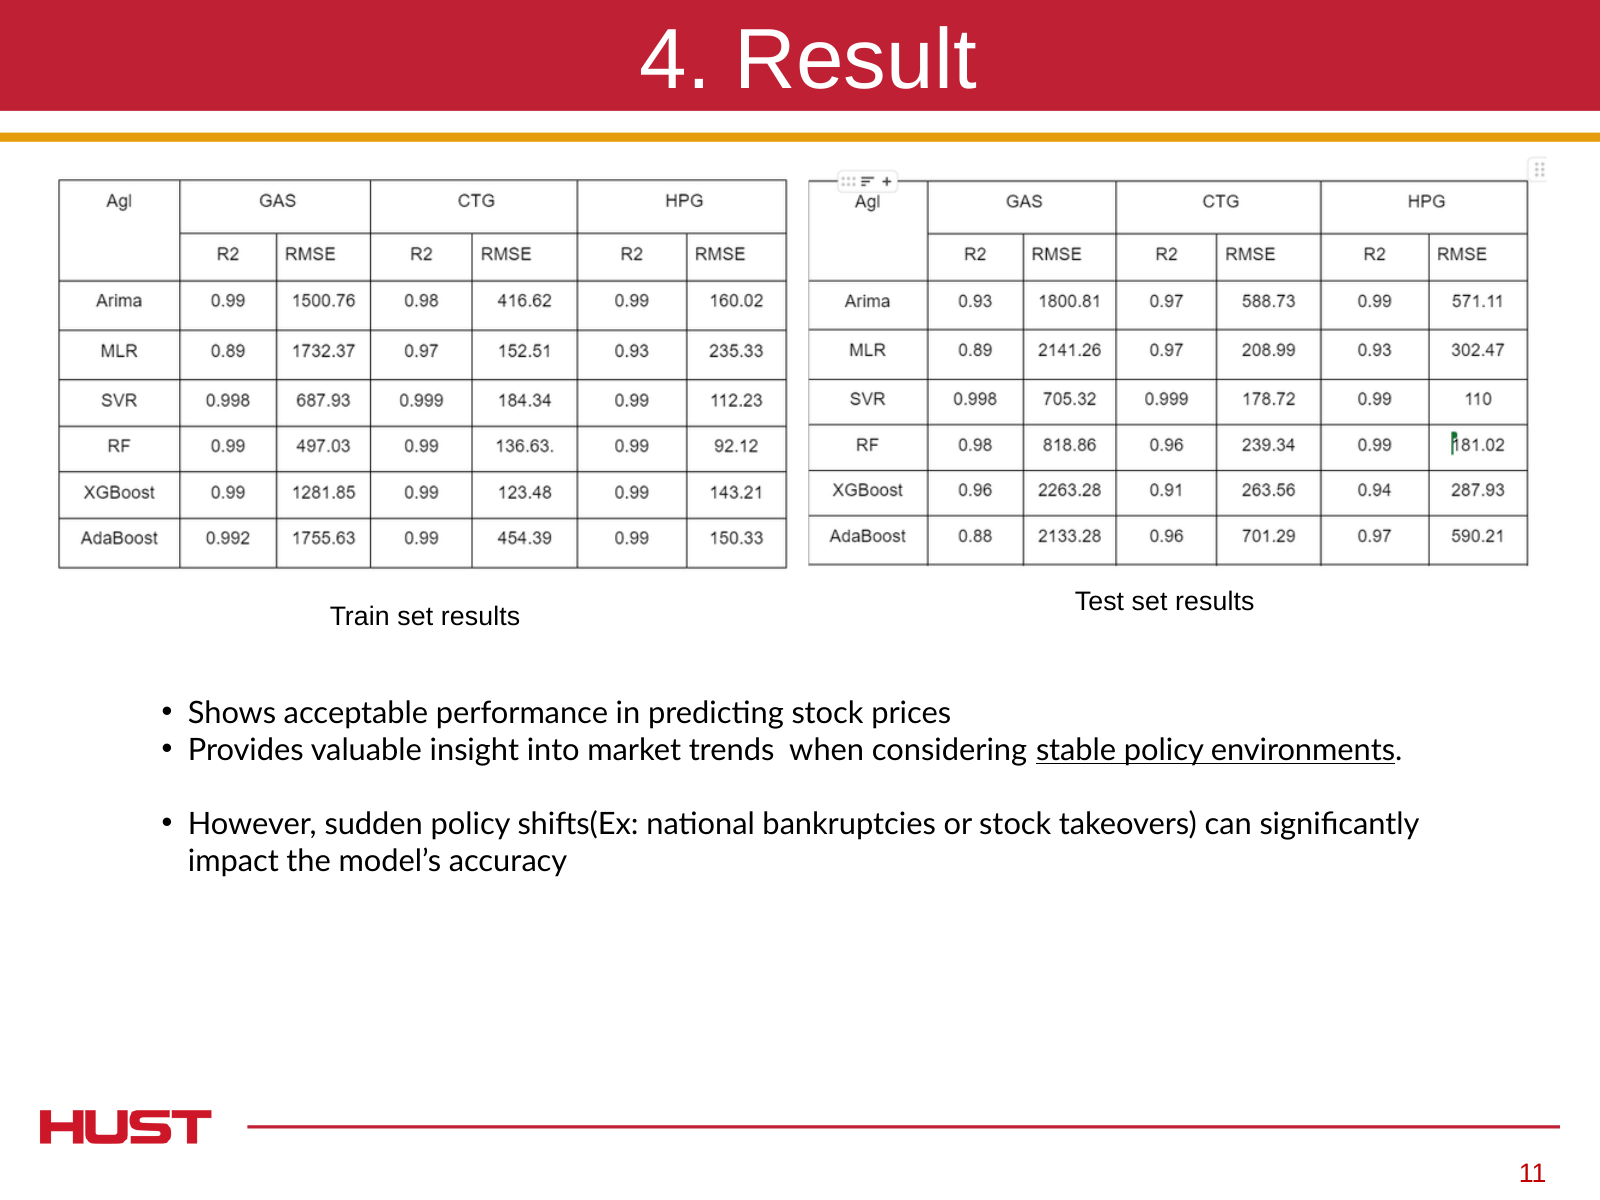

4. Result

Test set results

Train set results

Shows acceptable performance in predicting stock prices
Provides valuable insight into market trends  when considering stable policy environments.

However, sudden policy shifts(Ex: national bankruptcies or stock takeovers) can significantly impact the model’s accuracy
11